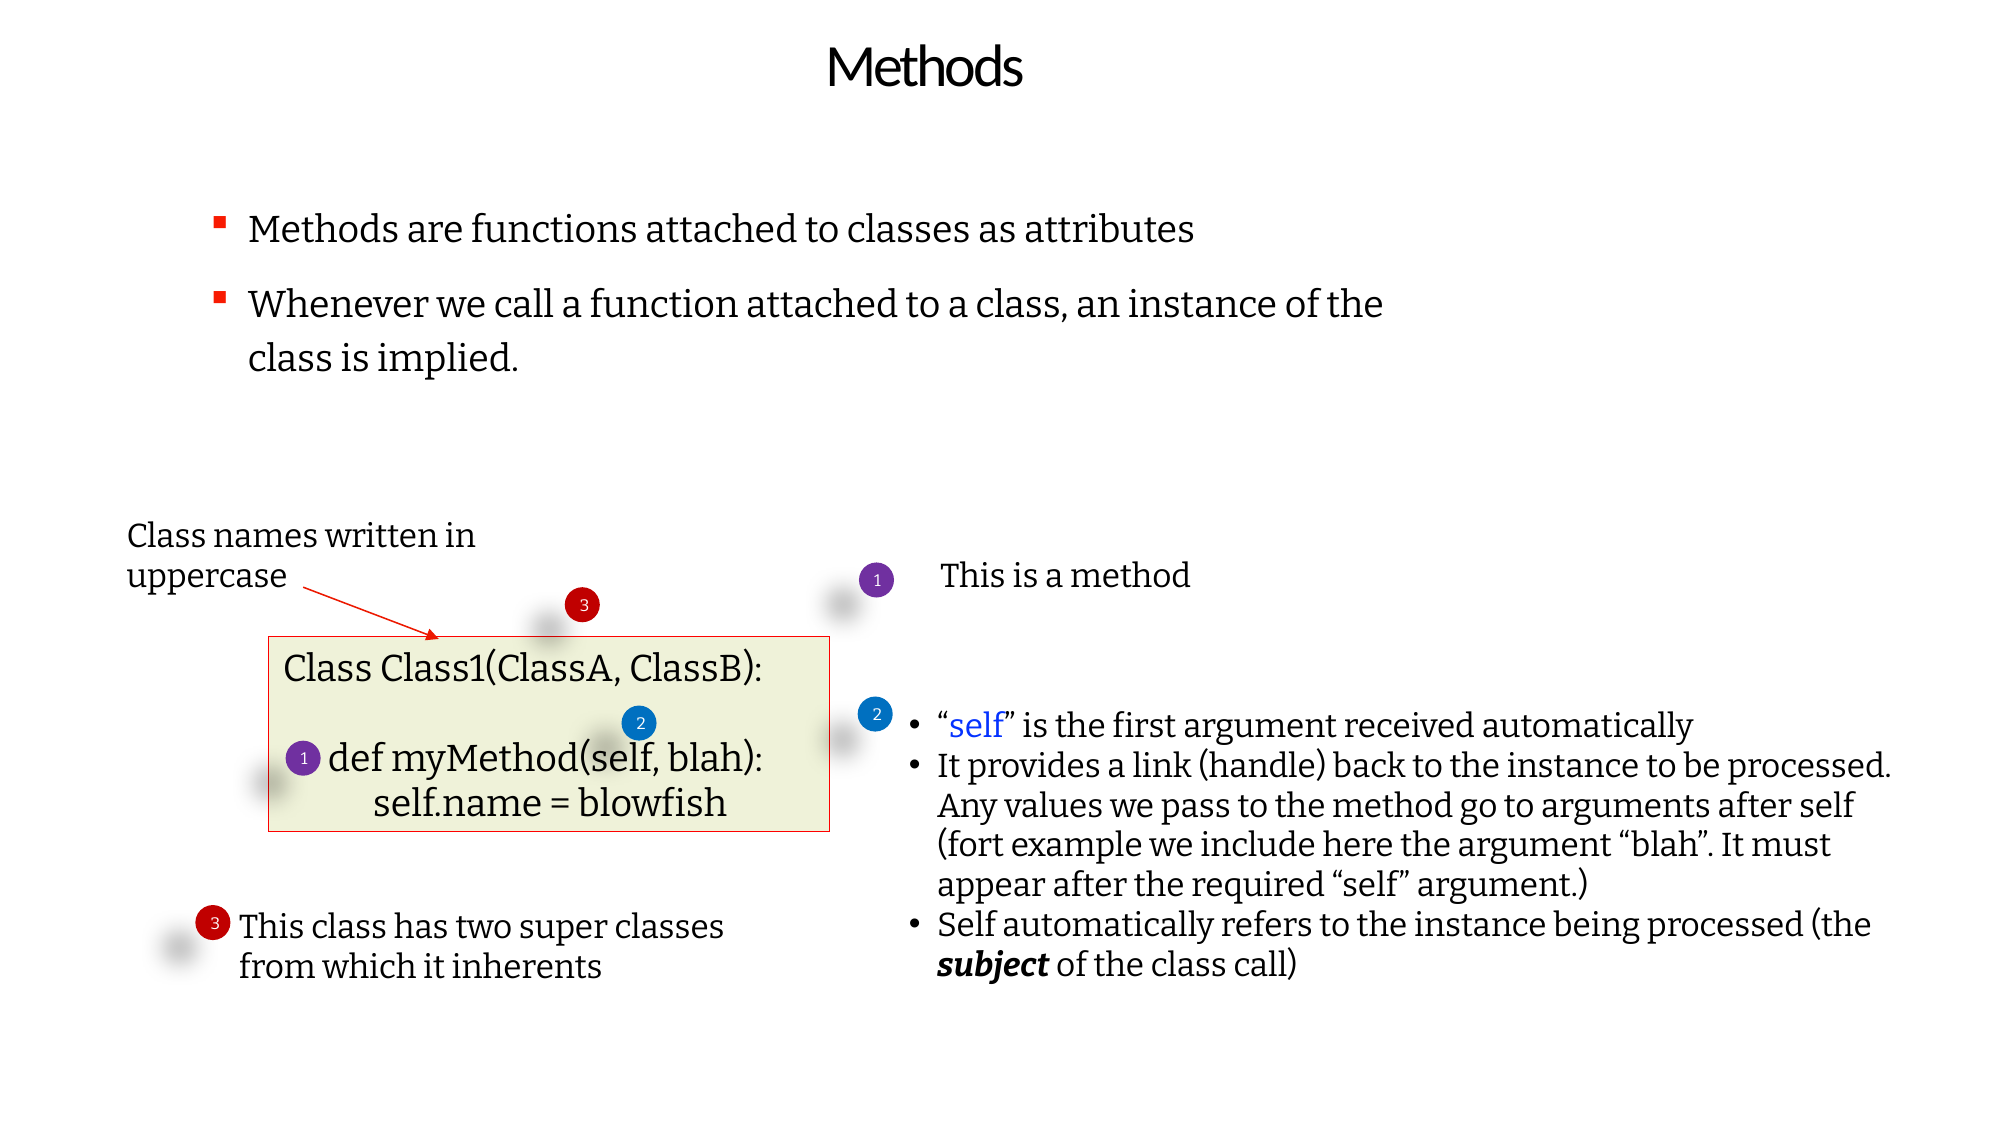

Methods
Methods are functions attached to classes as attributes
Whenever we call a function attached to a class, an instance of the class is implied.
Class names written in uppercase
This is a method
1
3
Class Class1(ClassA, ClassB):

      def myMethod(self, blah):
            self.name = blowfish
2
“self” is the first argument received automatically
It provides a link (handle) back to the instance to be processed. Any values we pass to the method go to arguments after self (fort example we include here the argument “blah”. It must appear after the required “self” argument.)
Self automatically refers to the instance being processed (the subject of the class call)
2
1
This class has two super classes from which it inherents
3